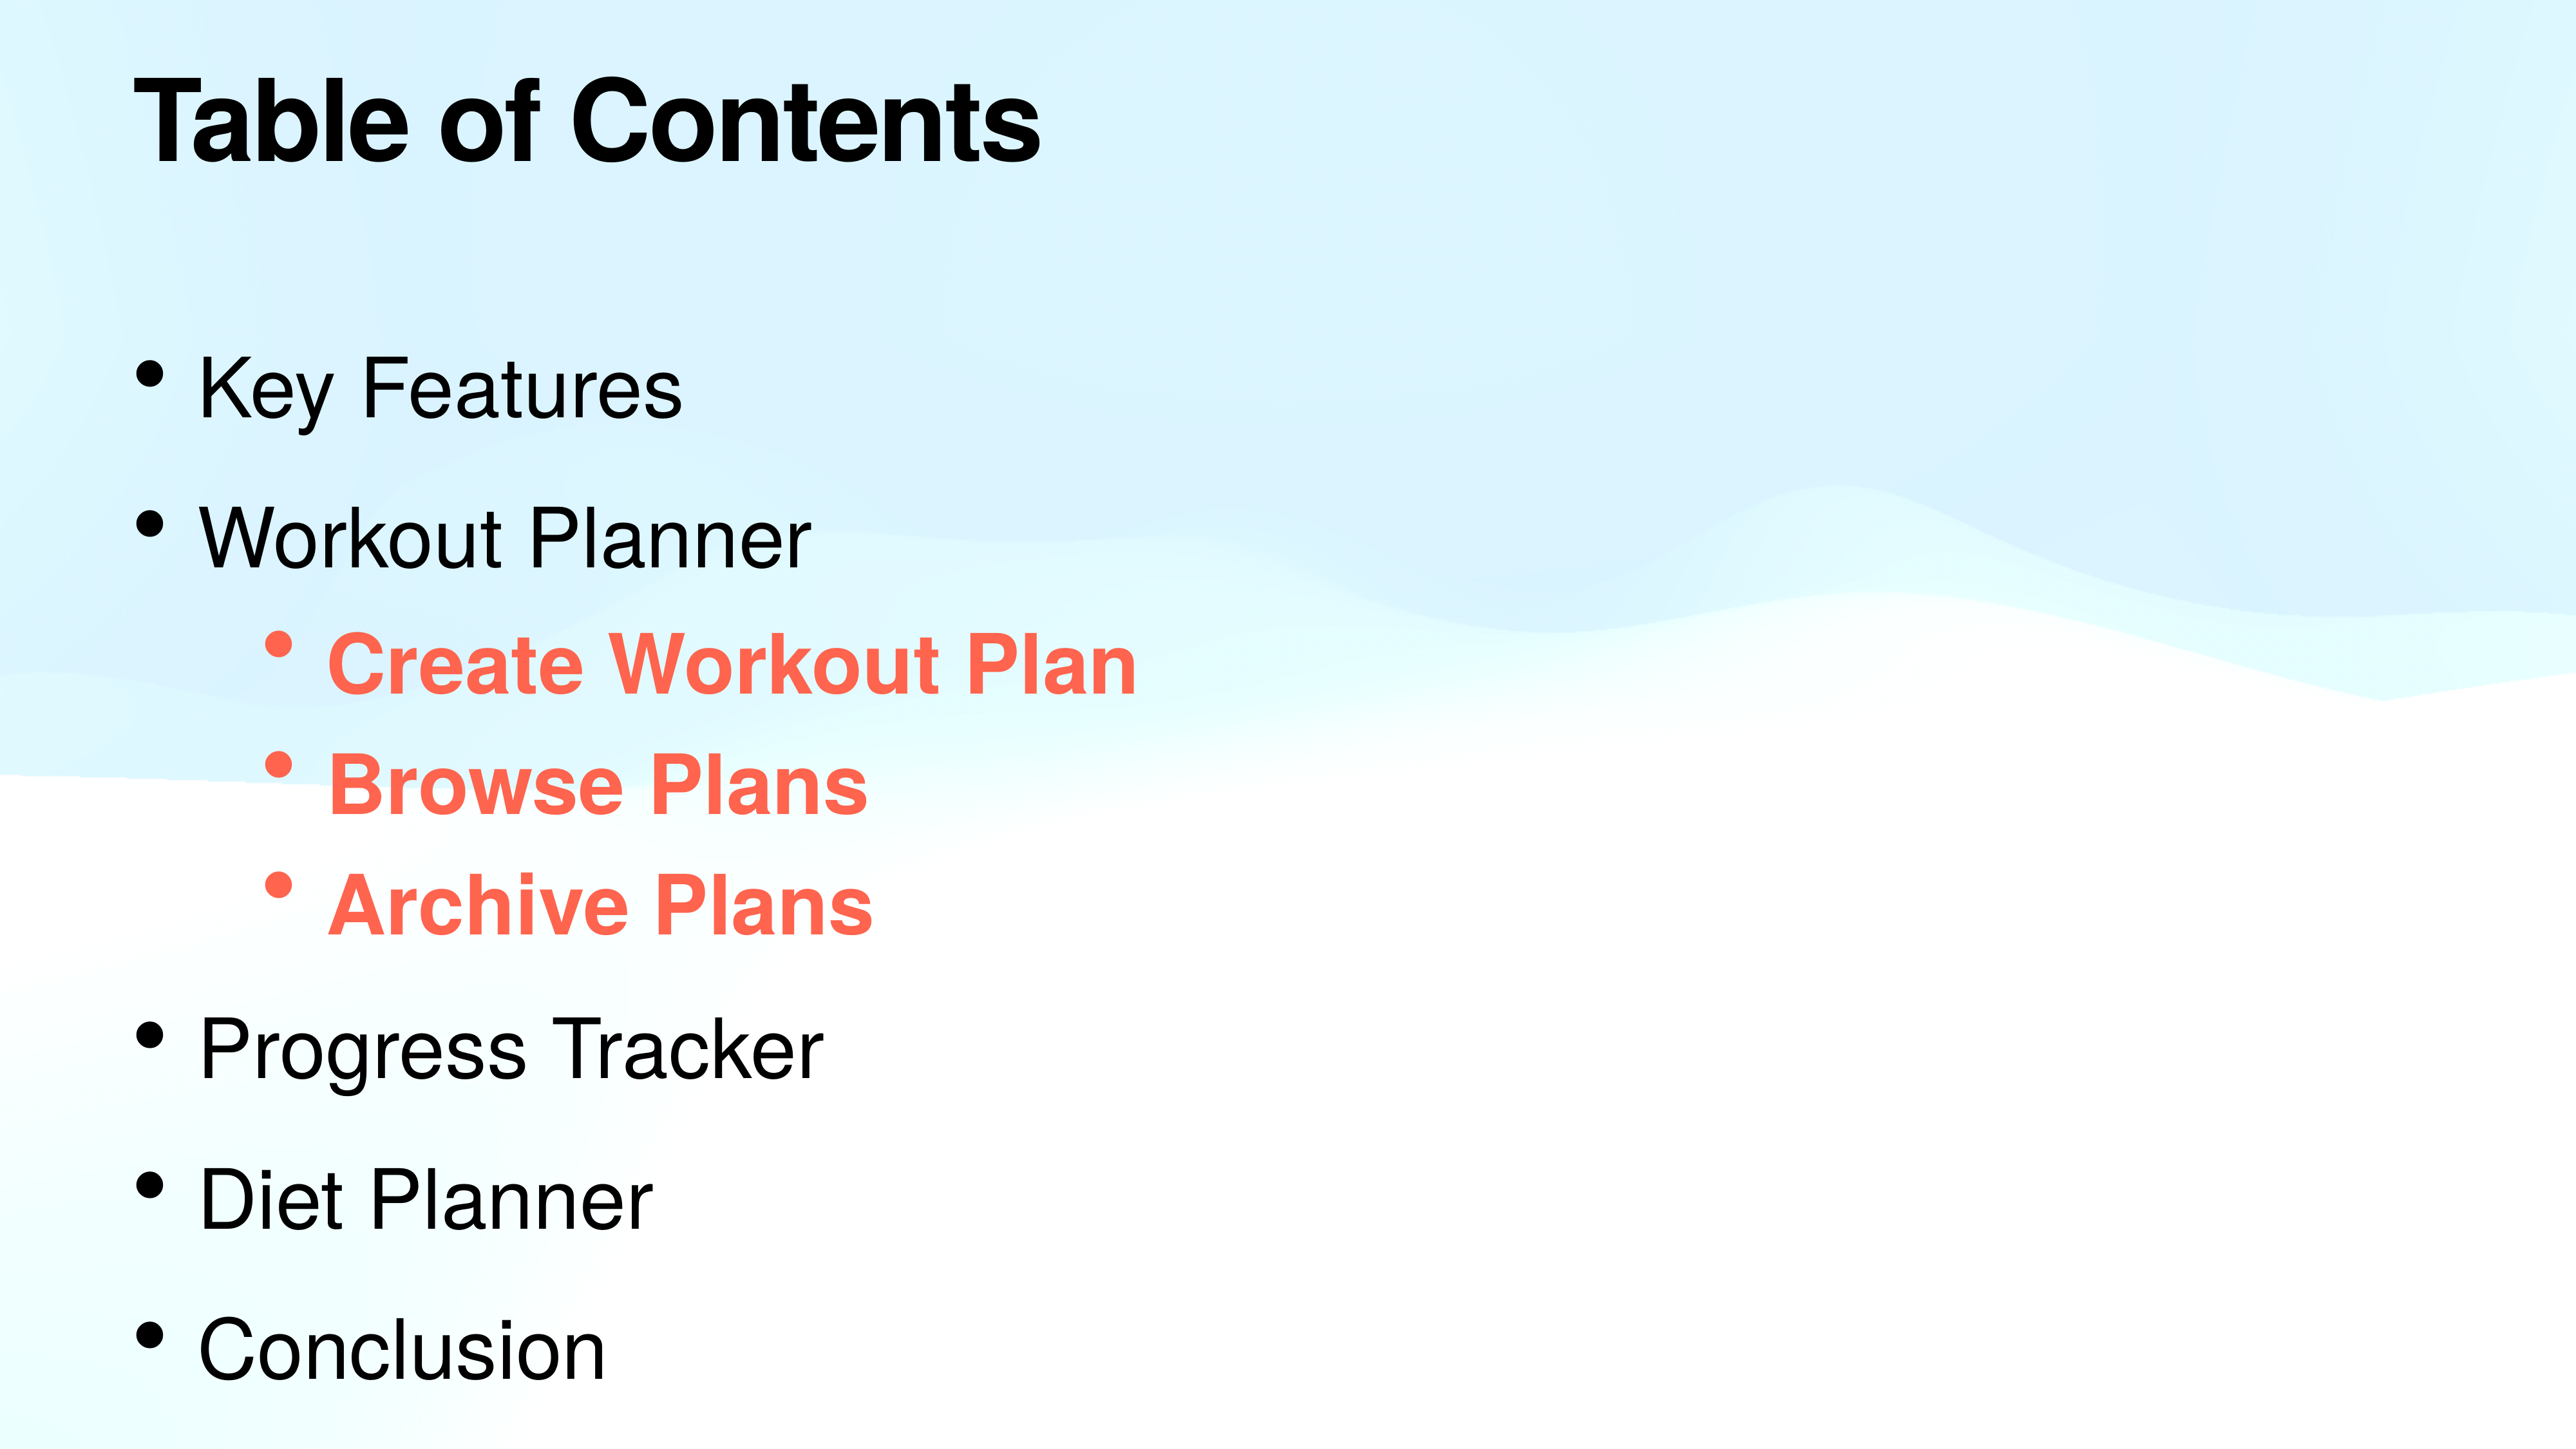

# Table of Contents
Key Features
Workout Planner
Create Workout Plan
Browse Plans
Archive Plans
Progress Tracker
Diet Planner
Conclusion